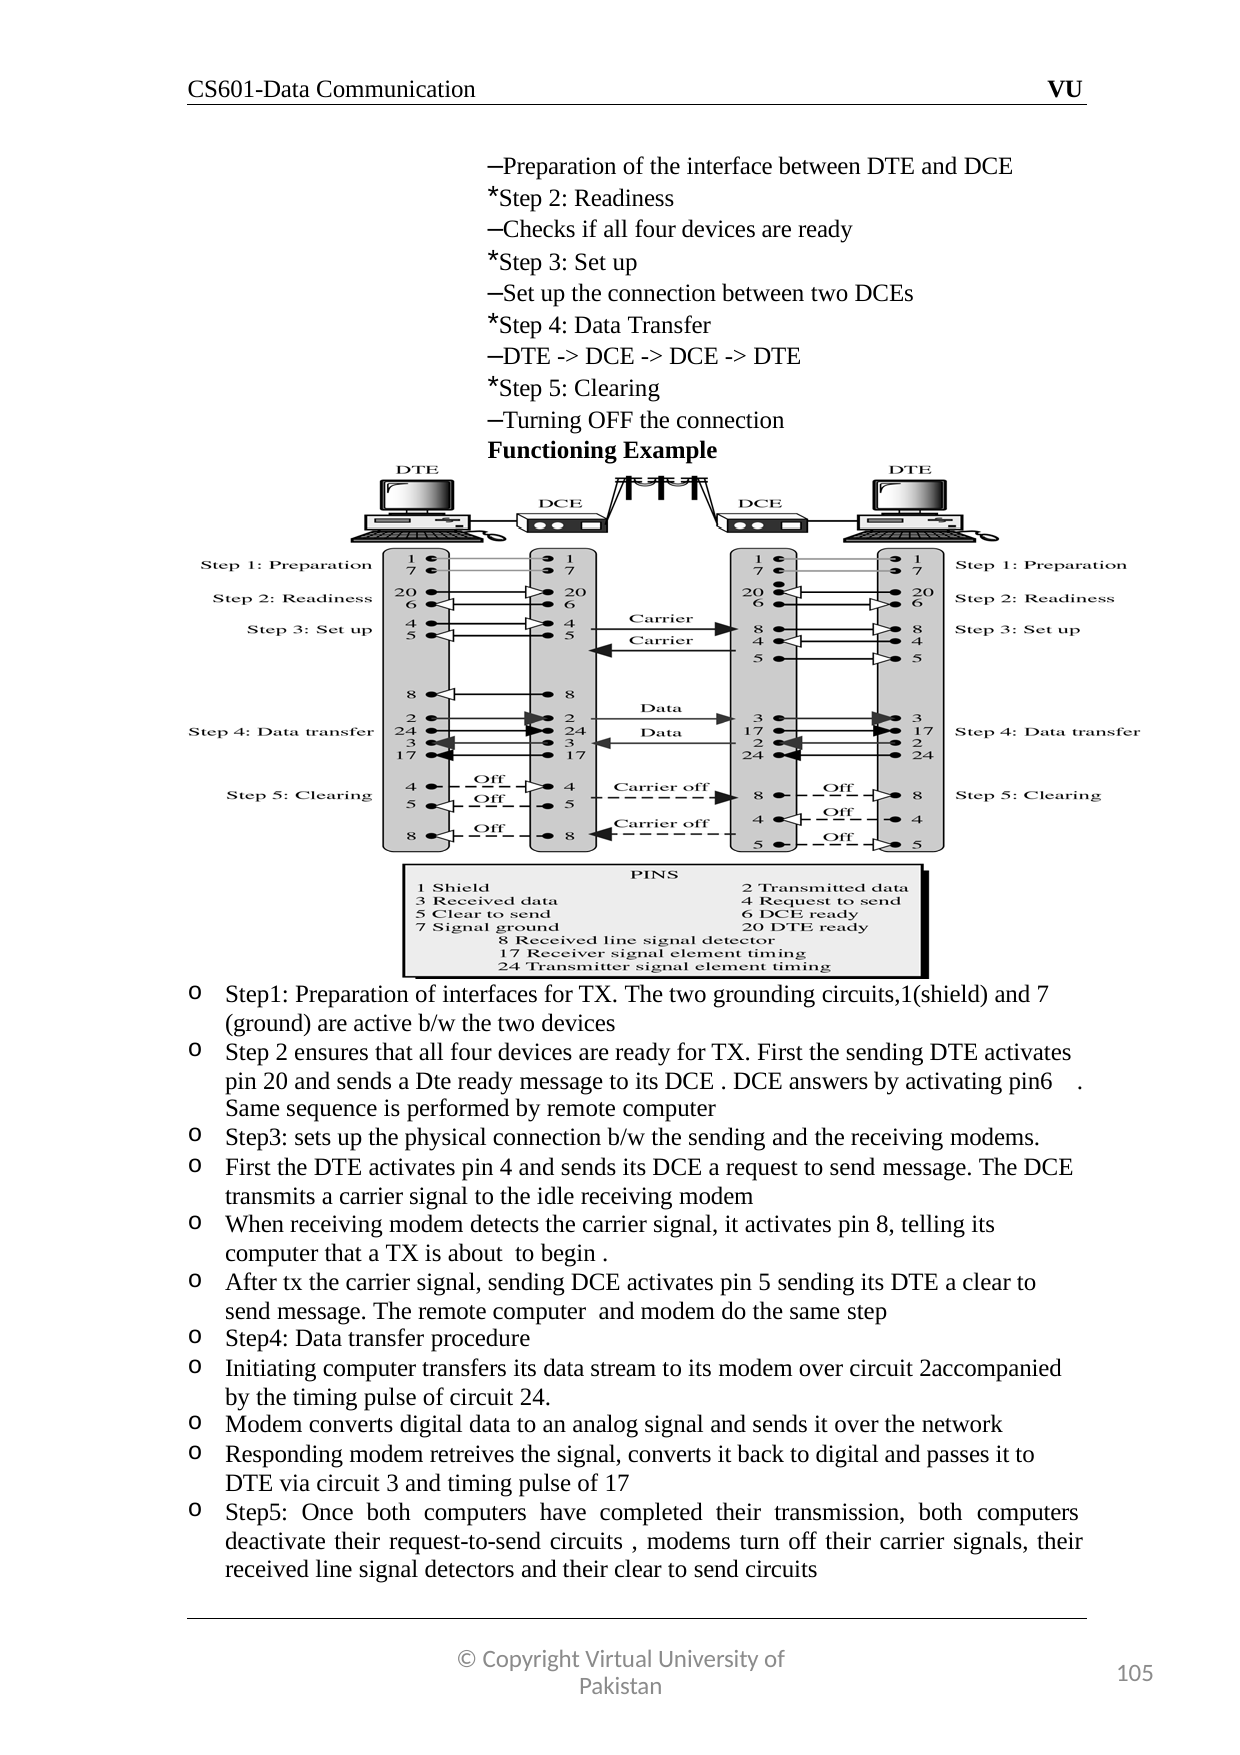

CS601-Data Communication
VU

–Preparation of the interface between DTE and DCE
*Step 2: Readiness
–Checks if all four devices are ready
*Step 3: Set up
–Set up the connection between two DCEs
*Step 4: Data Transfer
–DTE -> DCE -> DCE -> DTE
*Step 5: Clearing
–Turning OFF the connection
Functioning Example

Step1: Preparation of interfaces for TX. The two grounding circuits,1(shield) and 7  (ground) are active b/w the two devices
Step 2 ensures that all four devices are ready for TX. First the sending DTE activates  pin 20 and sends a Dte ready message to its DCE . DCE answers by activating pin6   .
Same sequence is performed by remote computer
Step3: sets up the physical connection b/w the sending and the receiving modems.
First the DTE activates pin 4 and sends its DCE a request to send message. The DCE  transmits a carrier signal to the idle receiving modem
When receiving modem detects the carrier signal, it activates pin 8, telling its  computer that a TX is about  to begin .
After tx the carrier signal, sending DCE activates pin 5 sending its DTE a clear to  send message. The remote computer  and modem do the same step
Step4: Data transfer procedure
Initiating computer transfers its data stream to its modem over circuit 2accompanied  by the timing pulse of circuit 24.
Modem converts digital data to an analog signal and sends it over the network
Responding modem retreives the signal, converts it back to digital and passes it to  DTE via circuit 3 and timing pulse of 17
Step5: Once both computers have completed their transmission, both computers  deactivate their request-to-send circuits , modems turn off their carrier signals, their  received line signal detectors and their clear to send circuits

© Copyright Virtual University of Pakistan
105